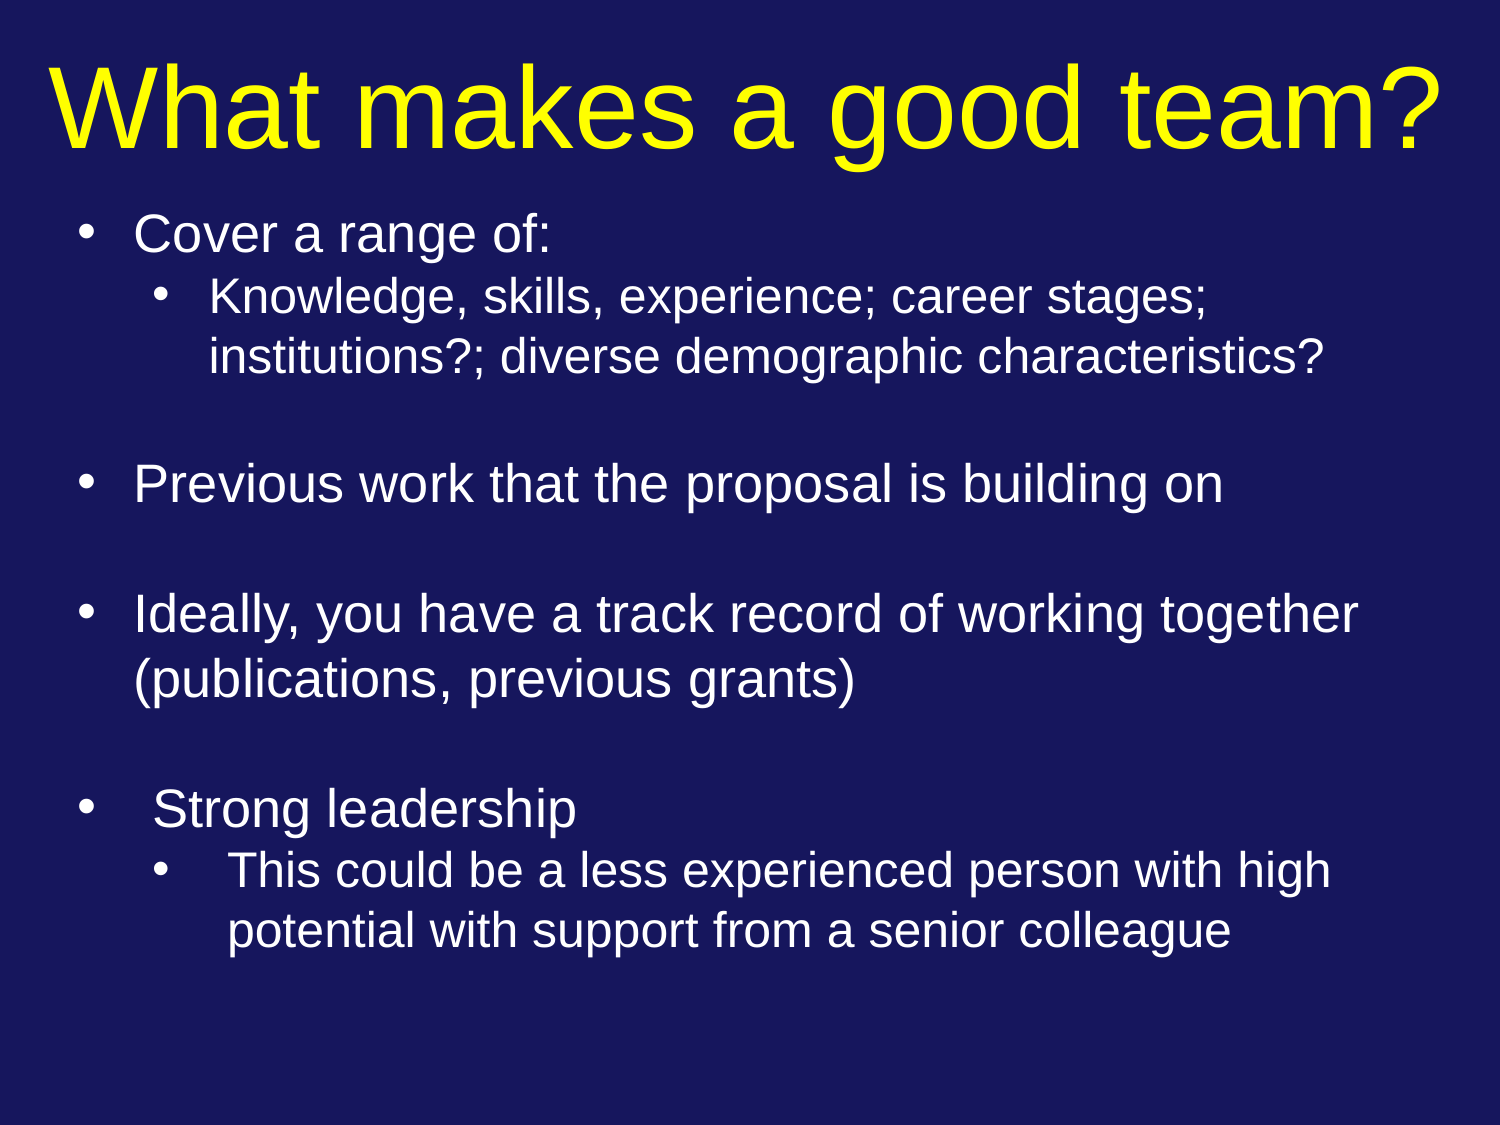

What makes a good team?
Cover a range of:
Knowledge, skills, experience; career stages; institutions?; diverse demographic characteristics?

Previous work that the proposal is building on

Ideally, you have a track record of working together (publications, previous grants)

Strong leadership
This could be a less experienced person with high potential with support from a senior colleague